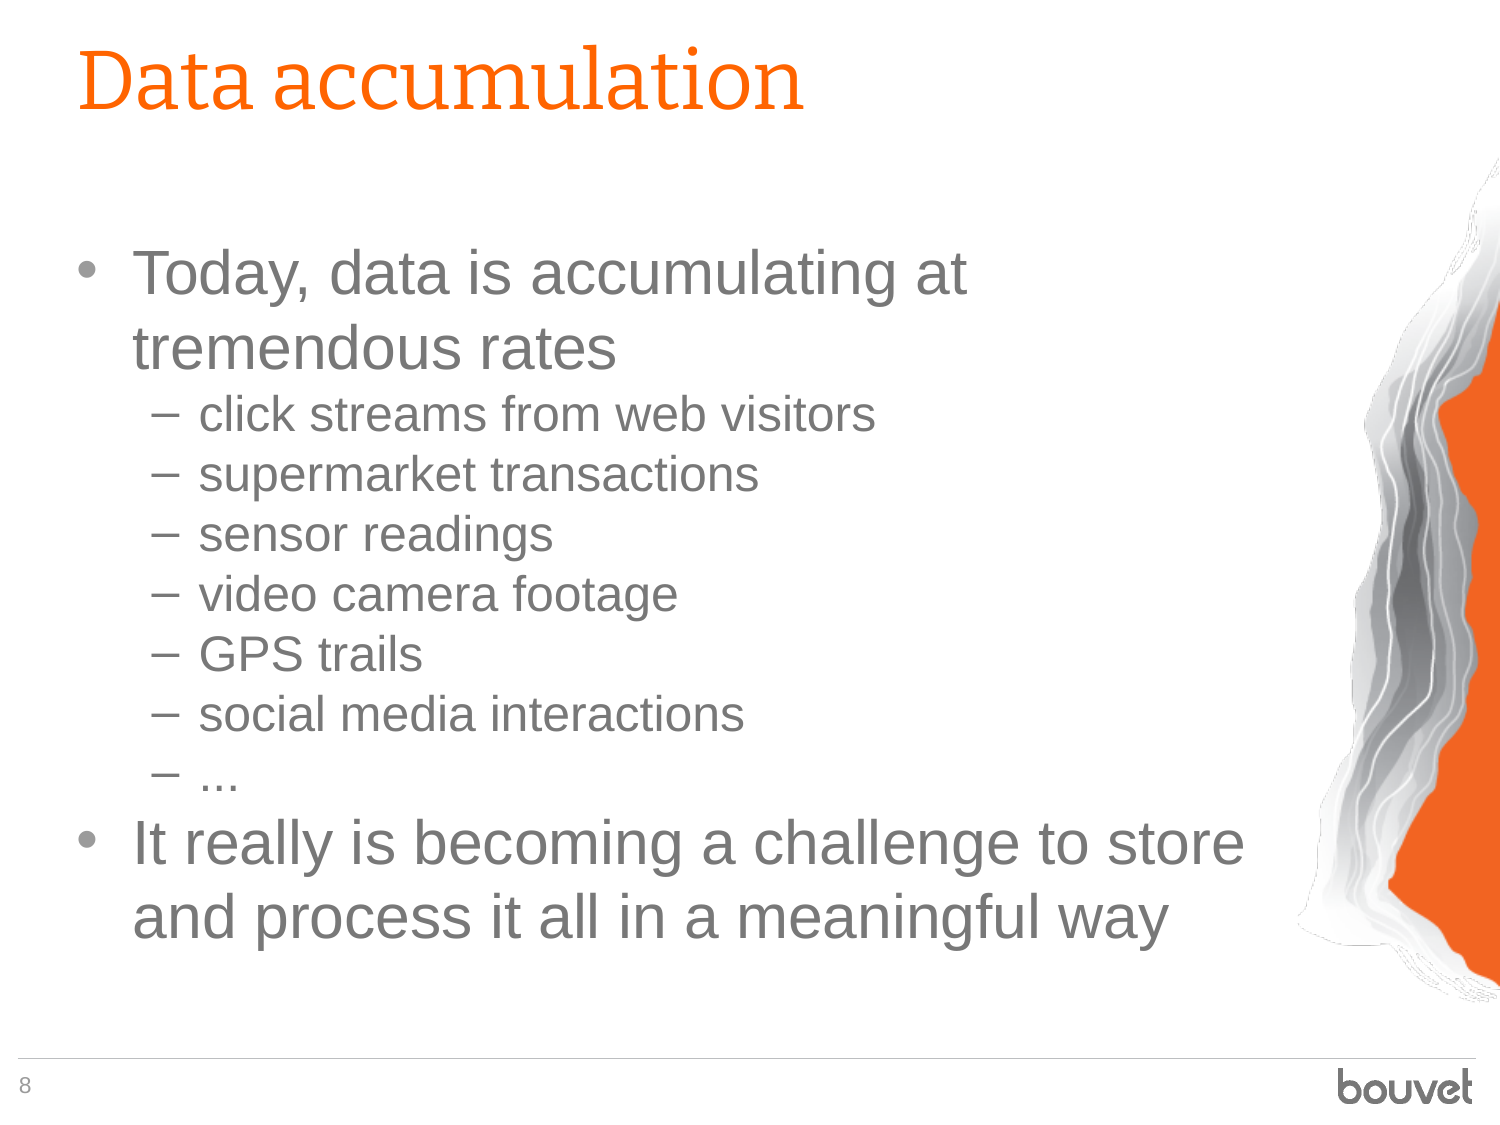

# Data accumulation
Today, data is accumulating at tremendous rates
click streams from web visitors
supermarket transactions
sensor readings
video camera footage
GPS trails
social media interactions
...
It really is becoming a challenge to store and process it all in a meaningful way
8